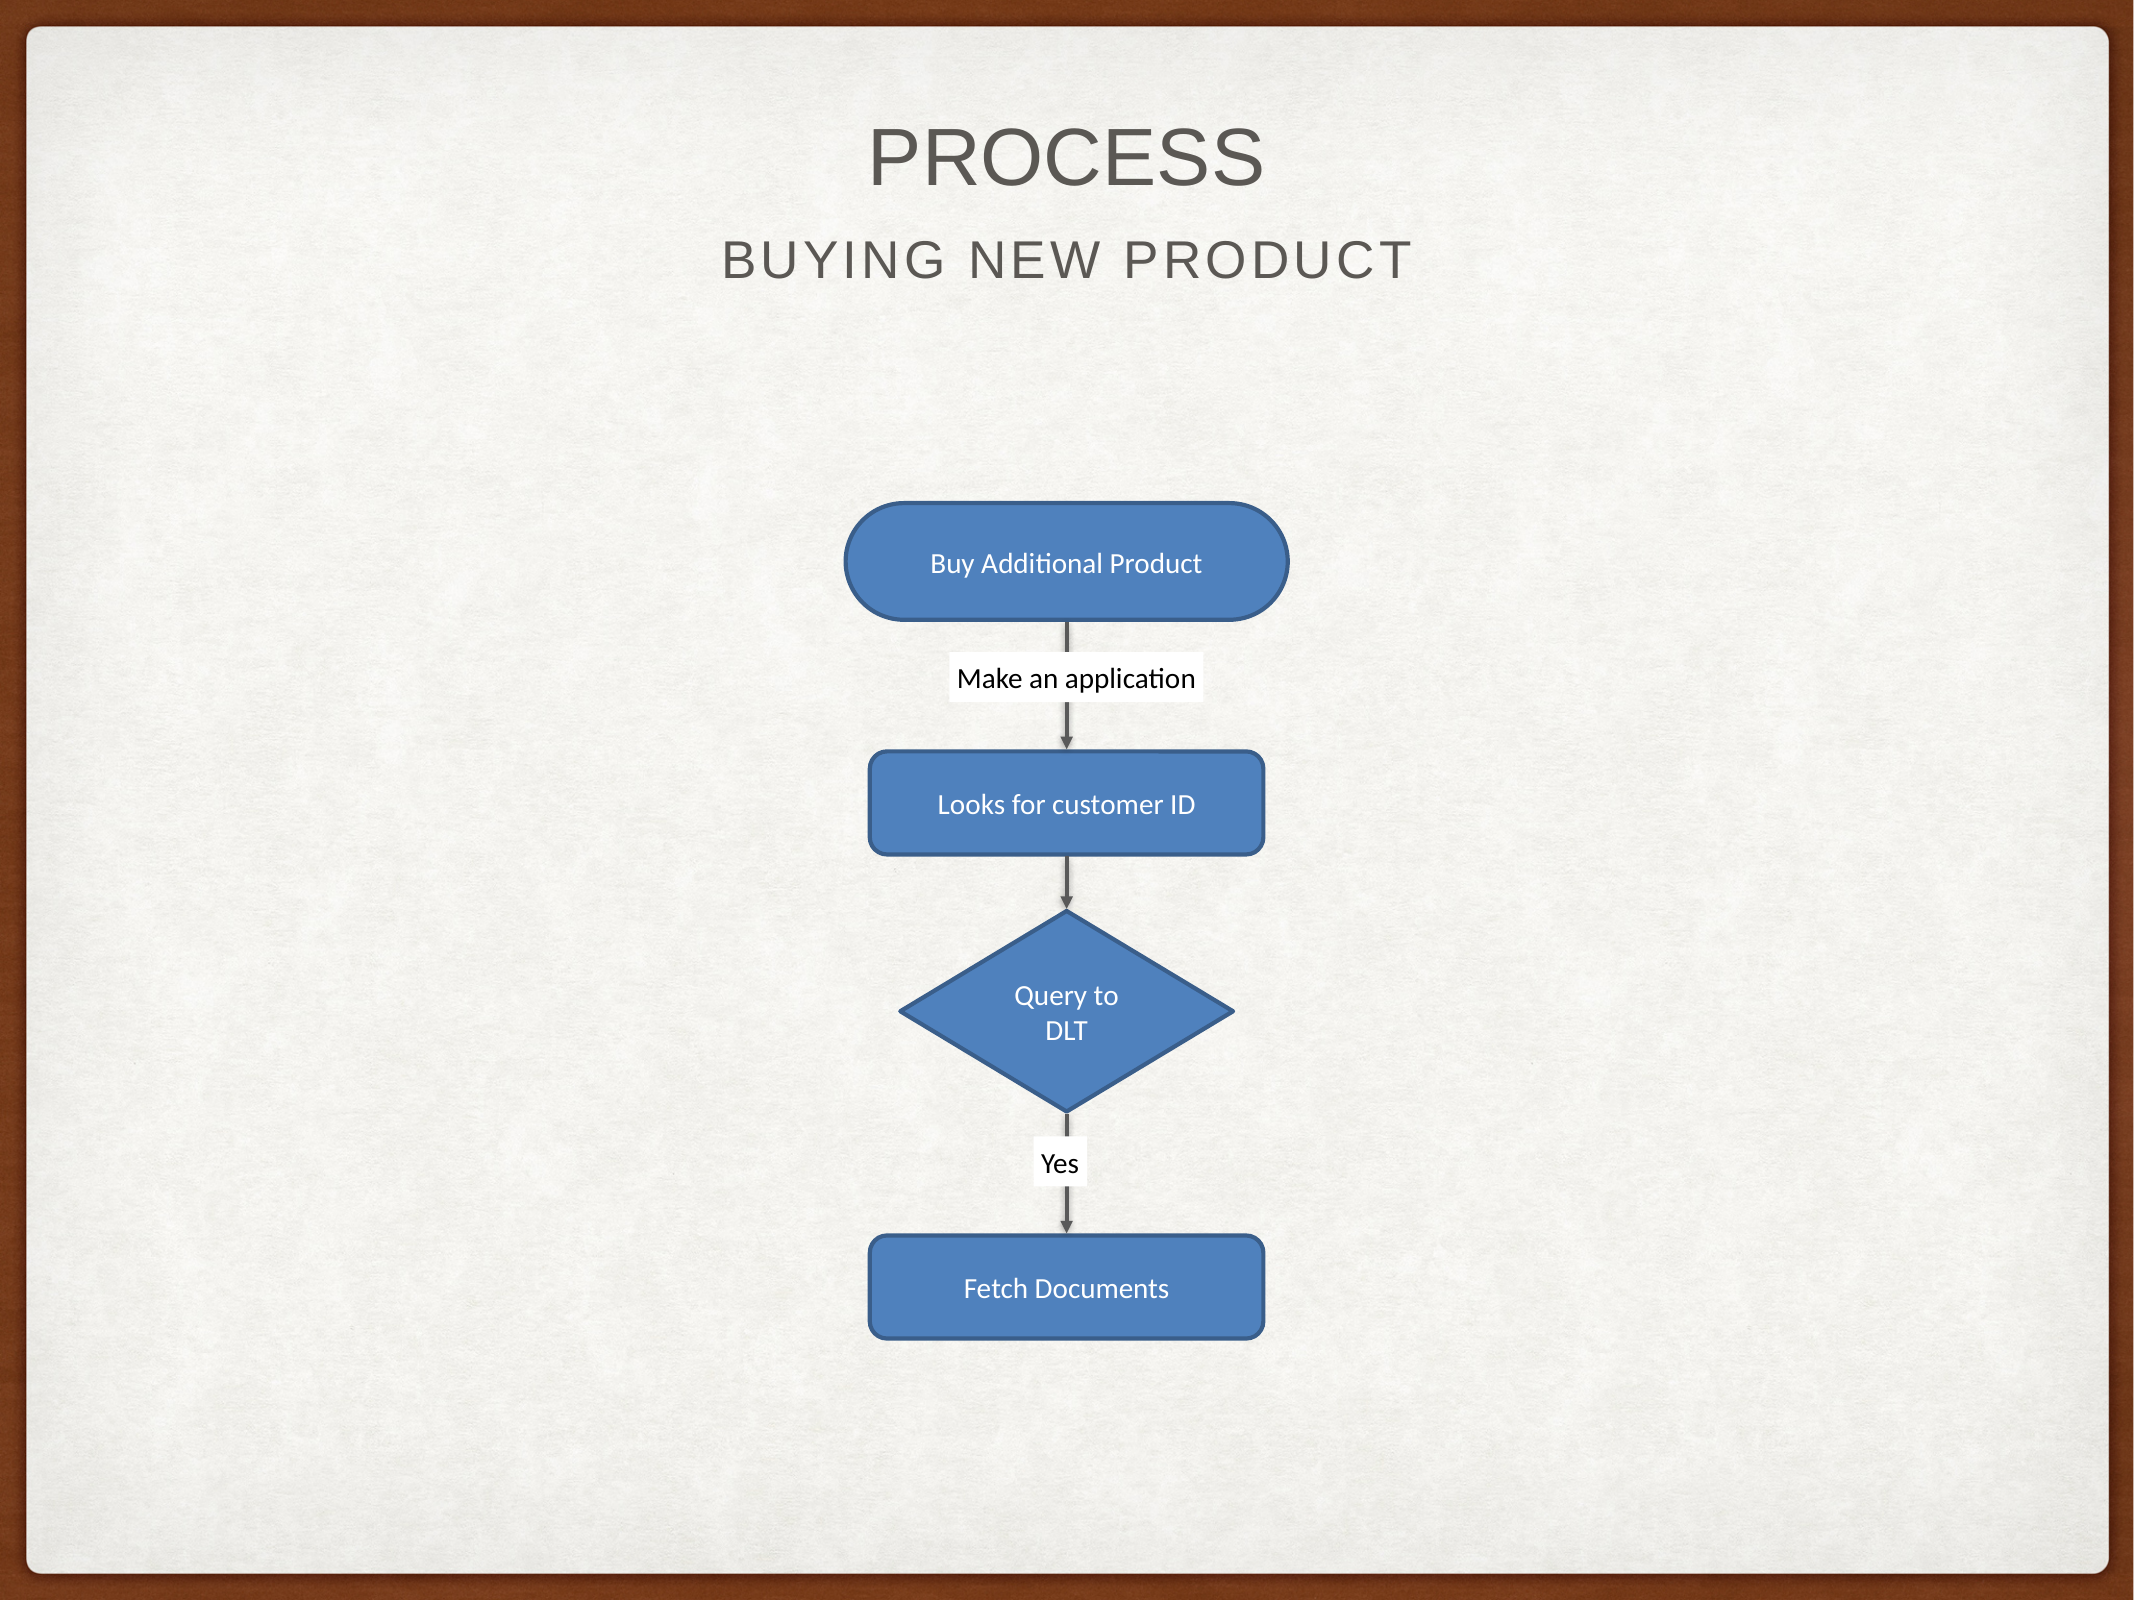

# Process
Buying New Product

Buy Additional Product

Make an application

Looks for customer ID

Query to DLT

Yes

Fetch Documents